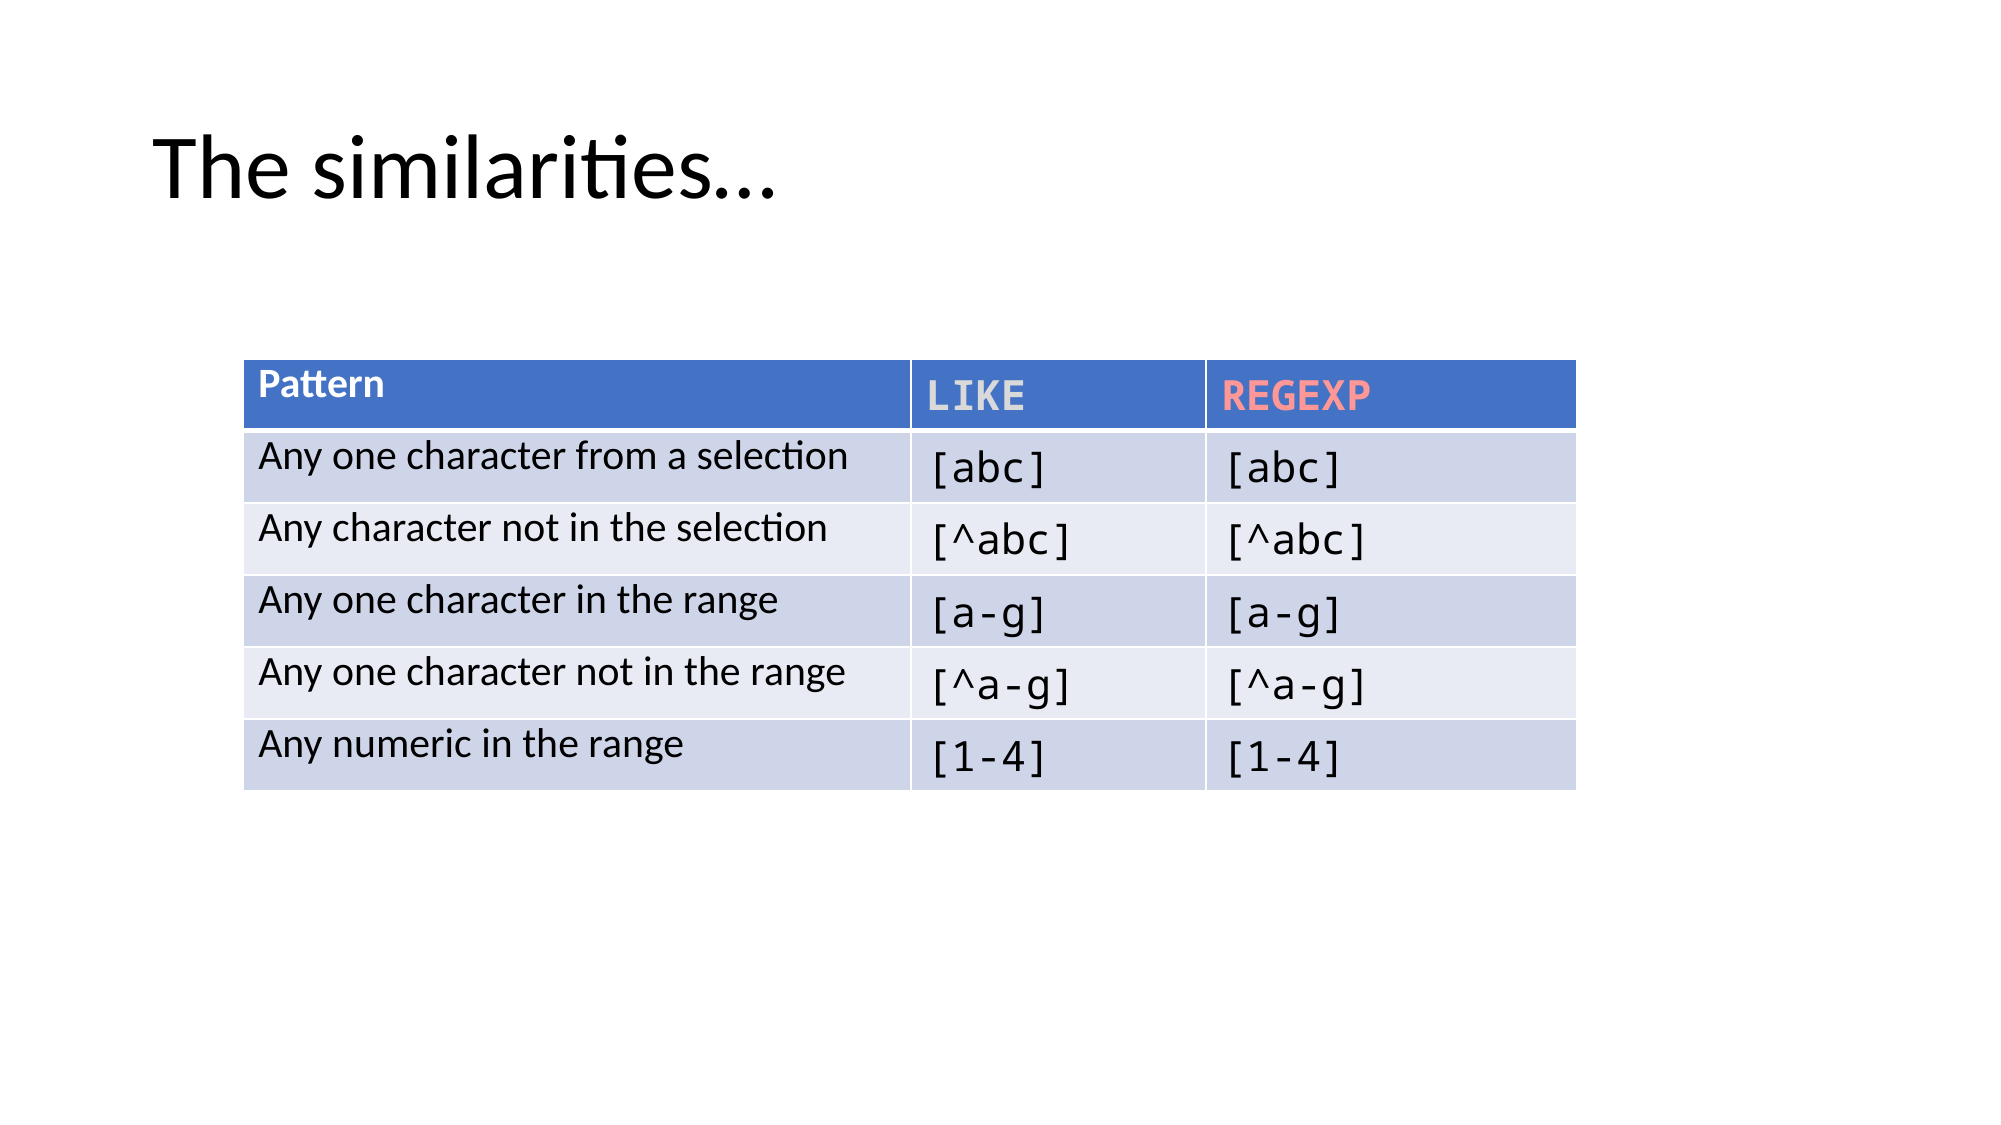

# The similarities…
| Pattern | LIKE | REGEXP |
| --- | --- | --- |
| Any one character from a selection | [abc] | [abc] |
| Any character not in the selection | [^abc] | [^abc] |
| Any one character in the range | [a-g] | [a-g] |
| Any one character not in the range | [^a-g] | [^a-g] |
| Any numeric in the range | [1-4] | [1-4] |